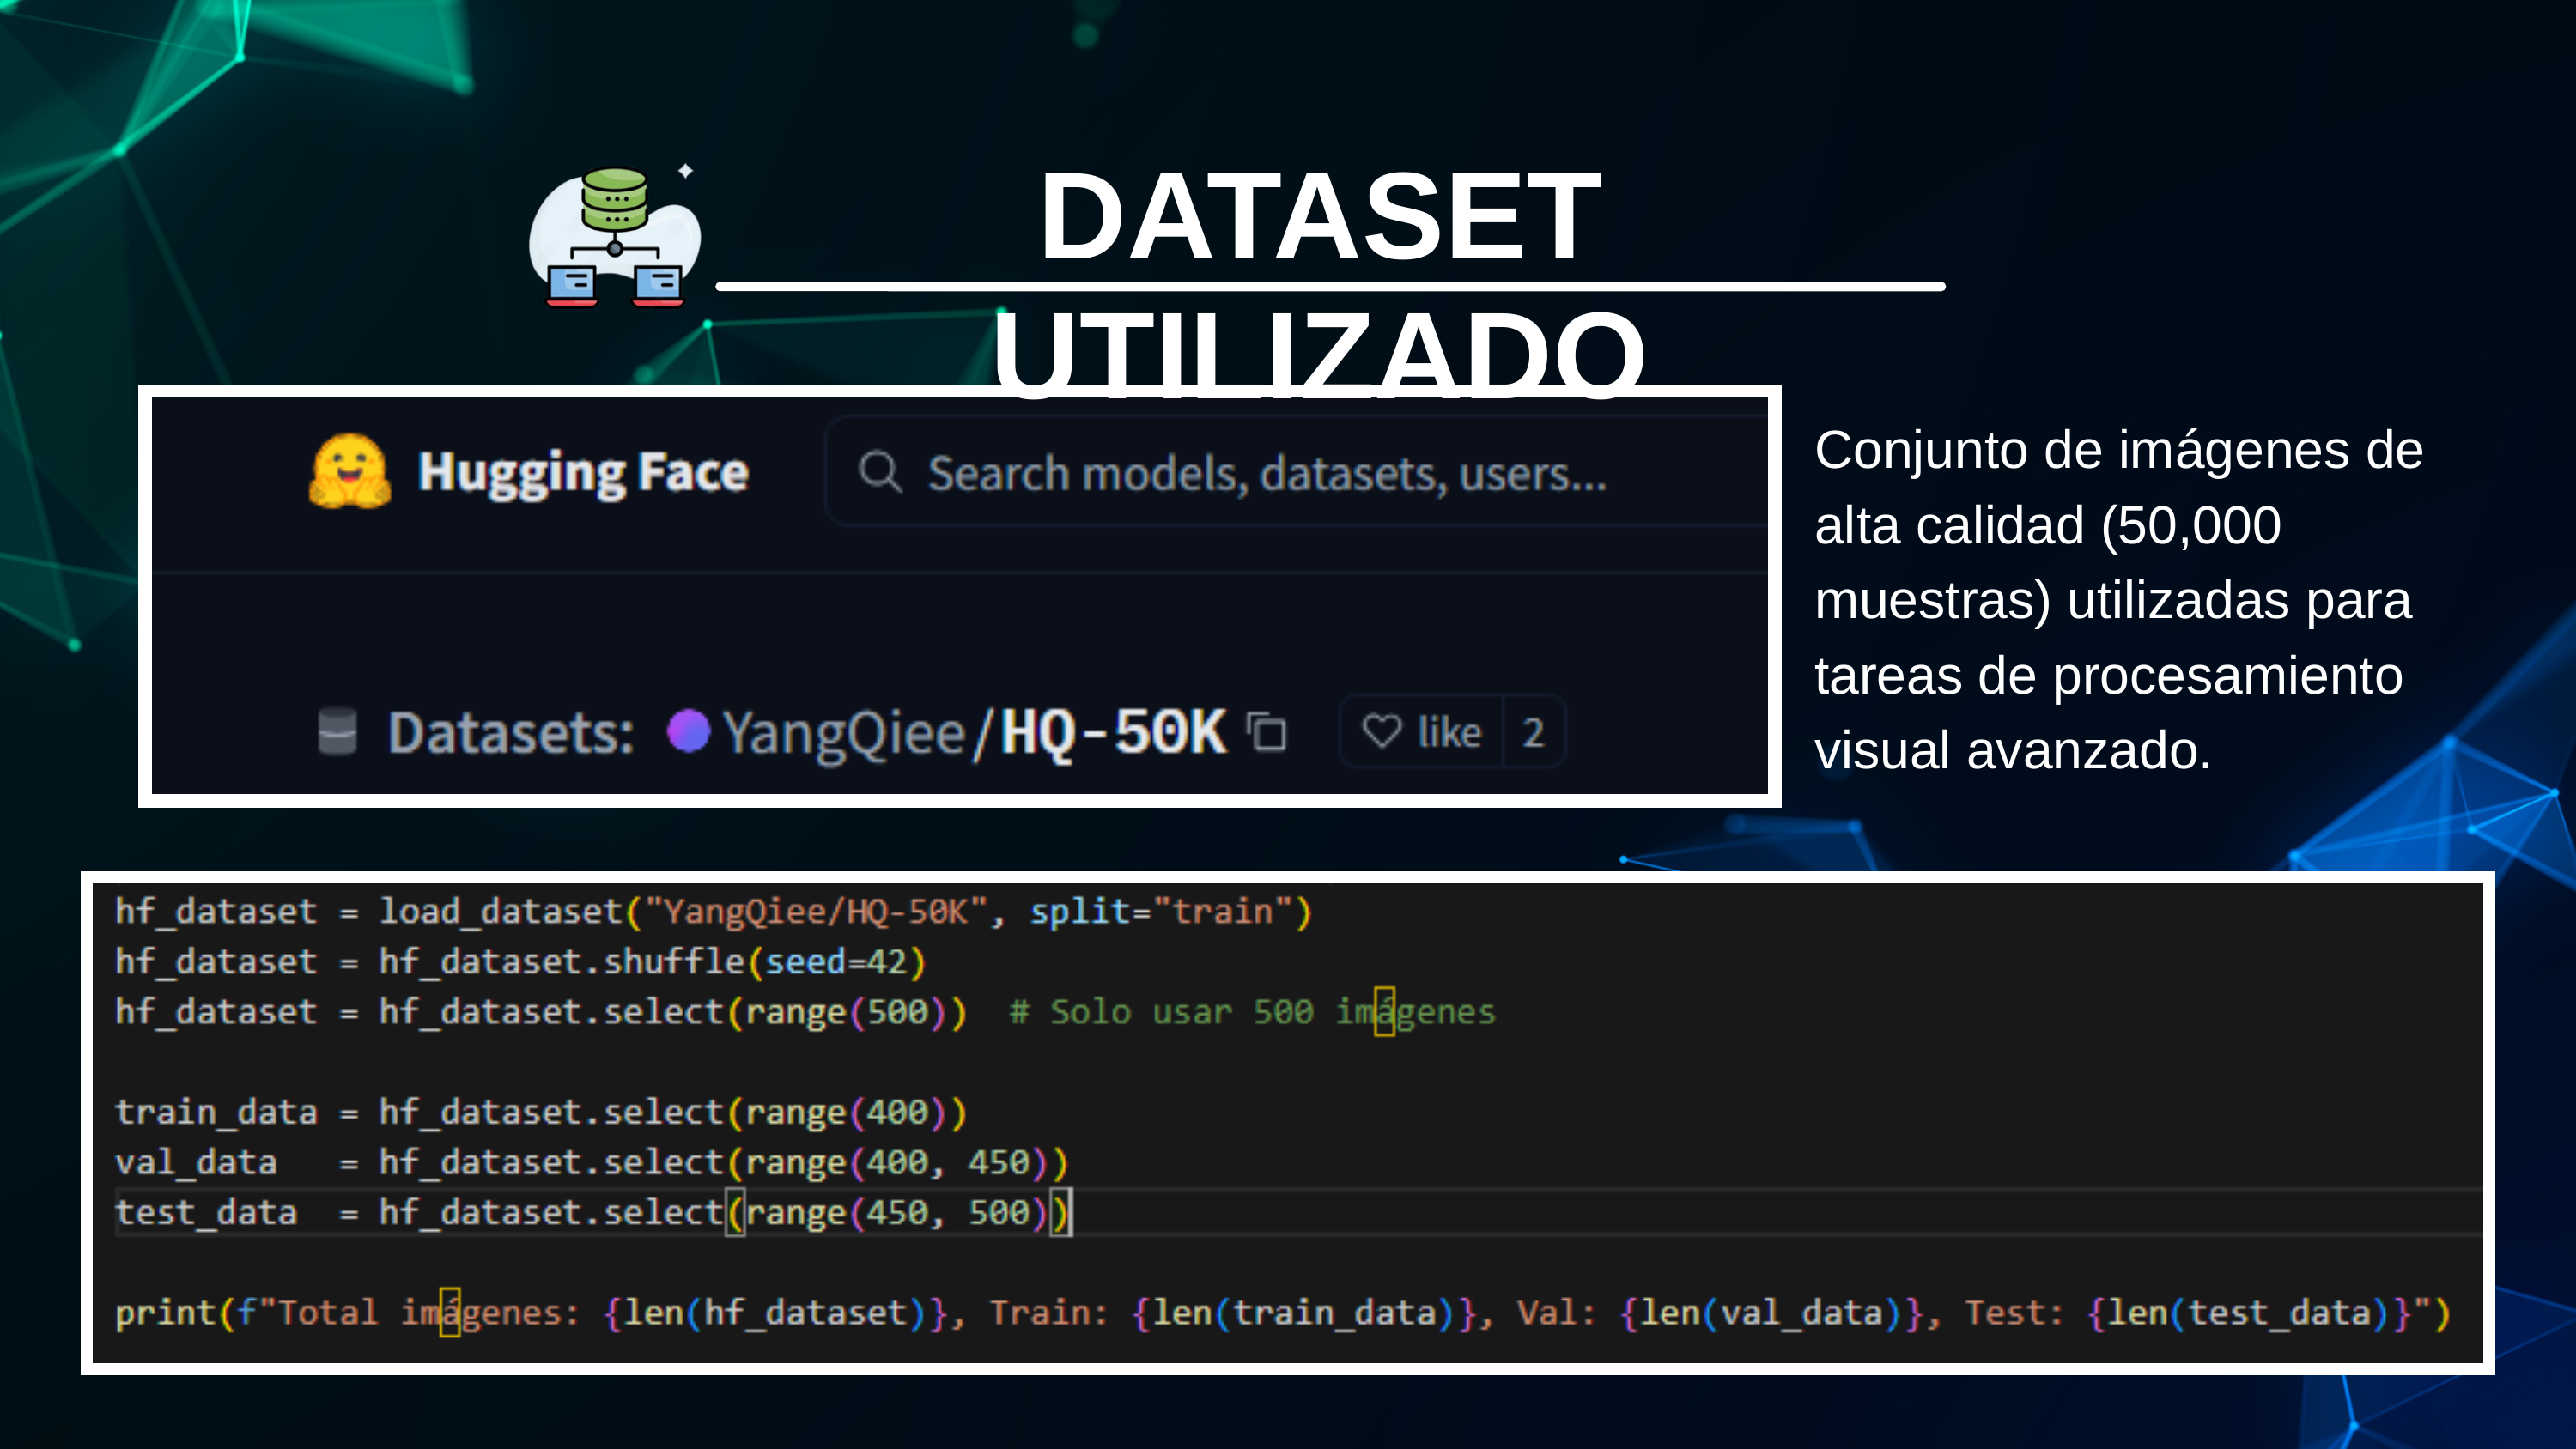

DATASET UTILIZADO

Conjunto de imágenes de alta calidad (50,000 muestras) utilizadas para tareas de procesamiento visual avanzado.